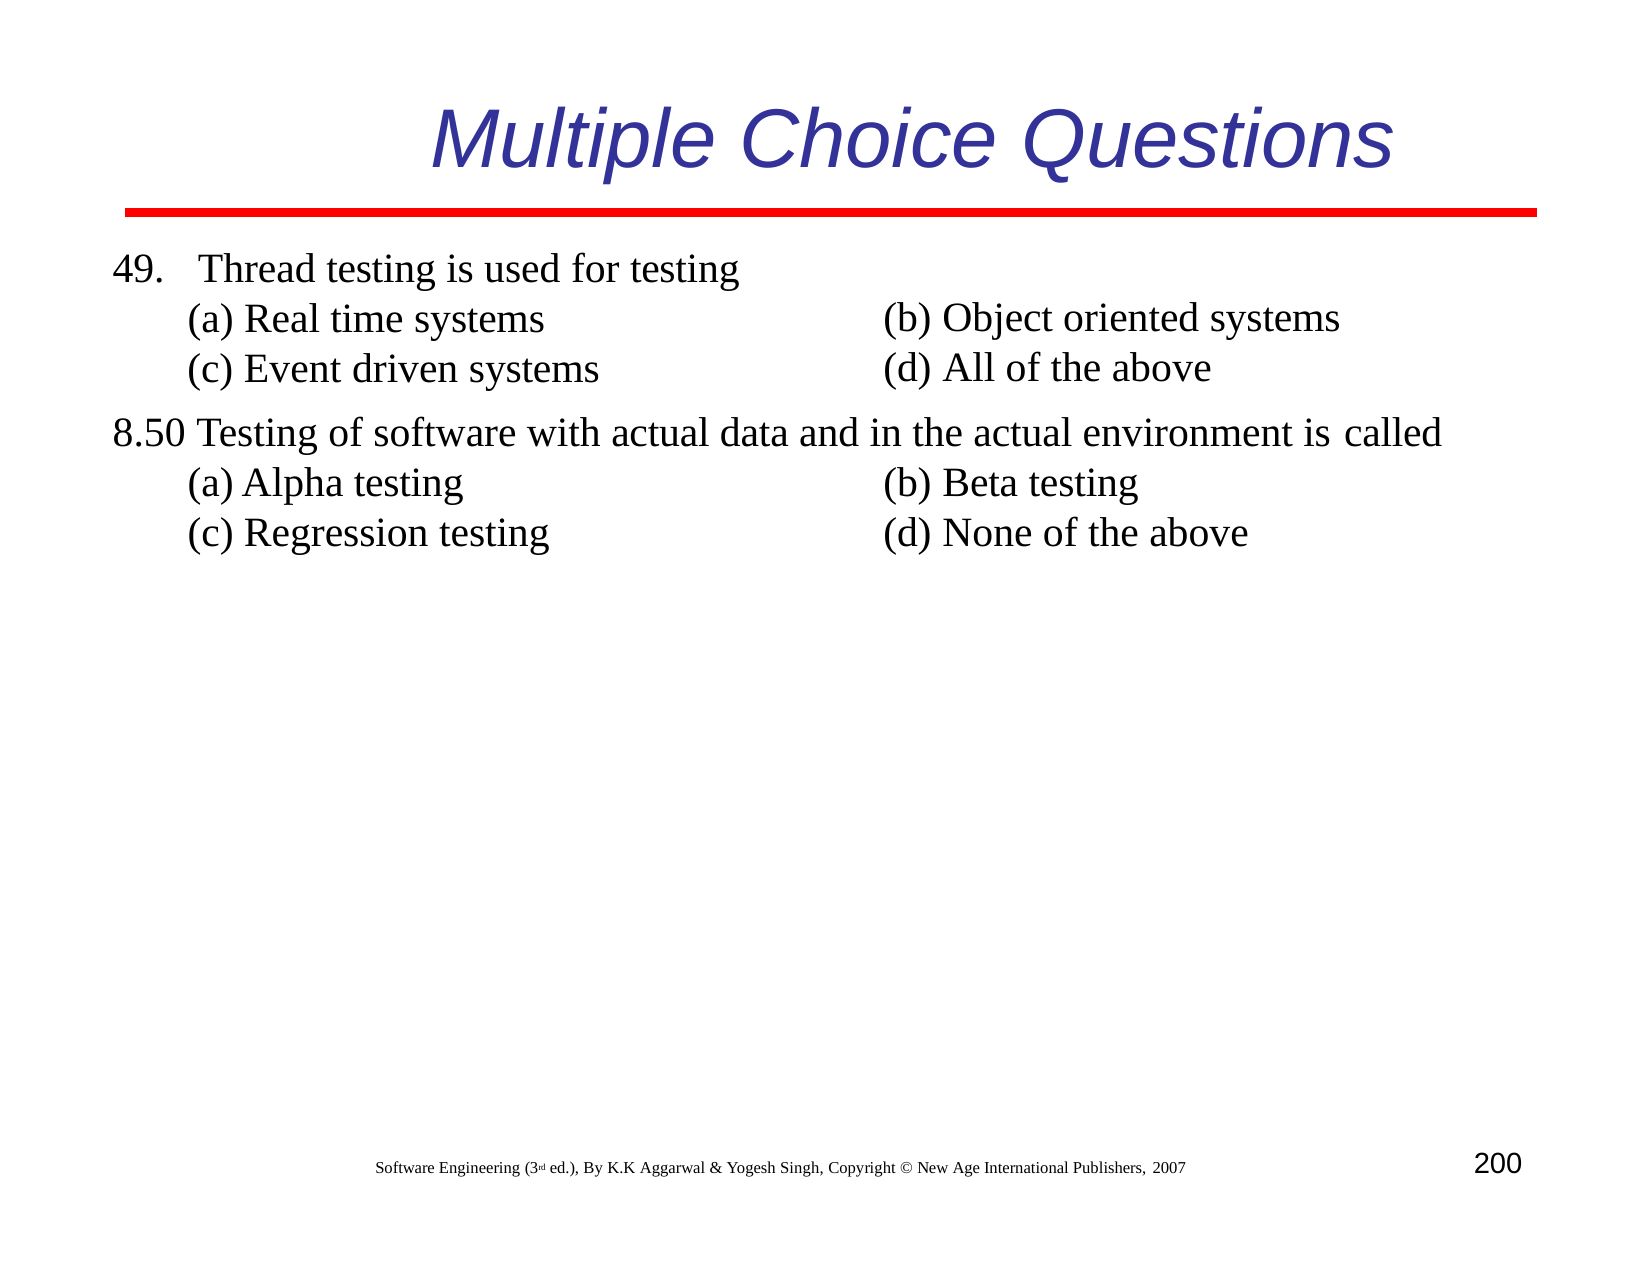

# Multiple Choice Questions

Thread testing is used for testing
Real time systems
(c) Event driven systems
(b) Object oriented systems
(d) All of the above
8.50 Testing of software with actual data and in the actual environment is called
(a) Alpha testing
(c) Regression testing
(b) Beta testing
(d) None of the above
200
Software Engineering (3rd  ed.), By K.K Aggarwal & Yogesh Singh, Copyright © New Age International Publishers, 2007